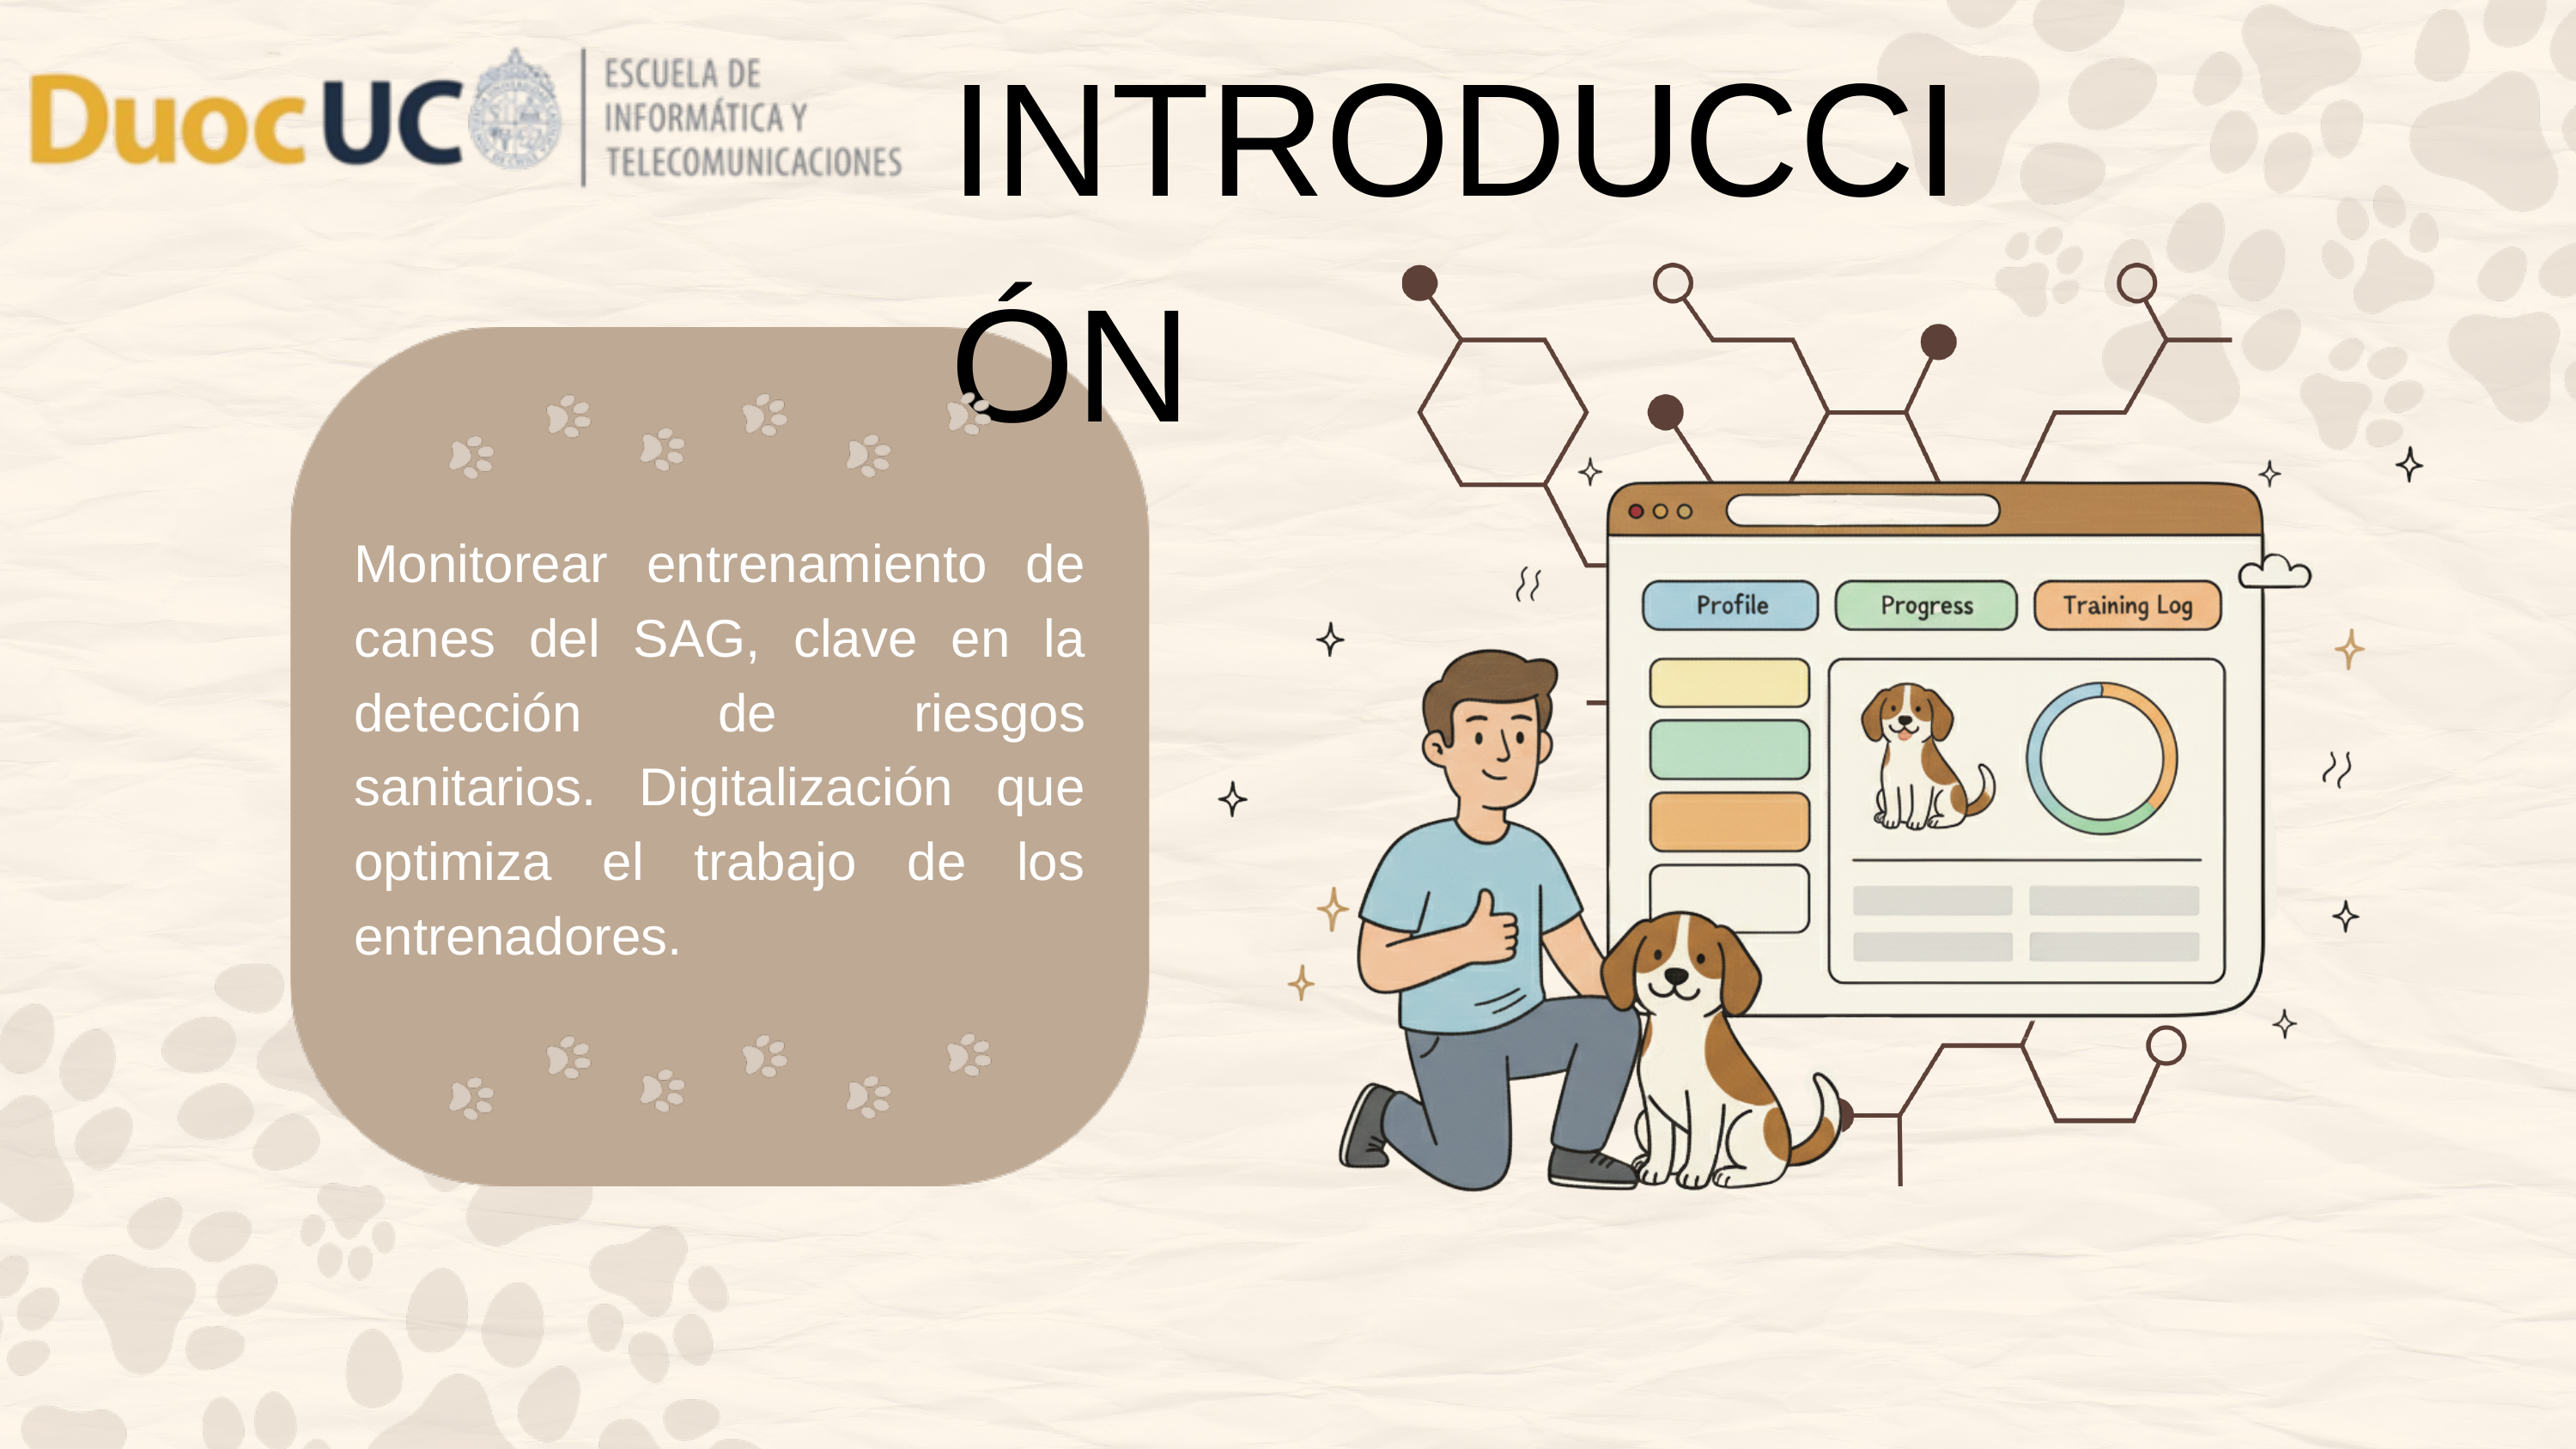

INTRODUCCIÓN

Monitorear entrenamiento de canes del SAG, clave en la detección de riesgos sanitarios. Digitalización que optimiza el trabajo de los entrenadores.